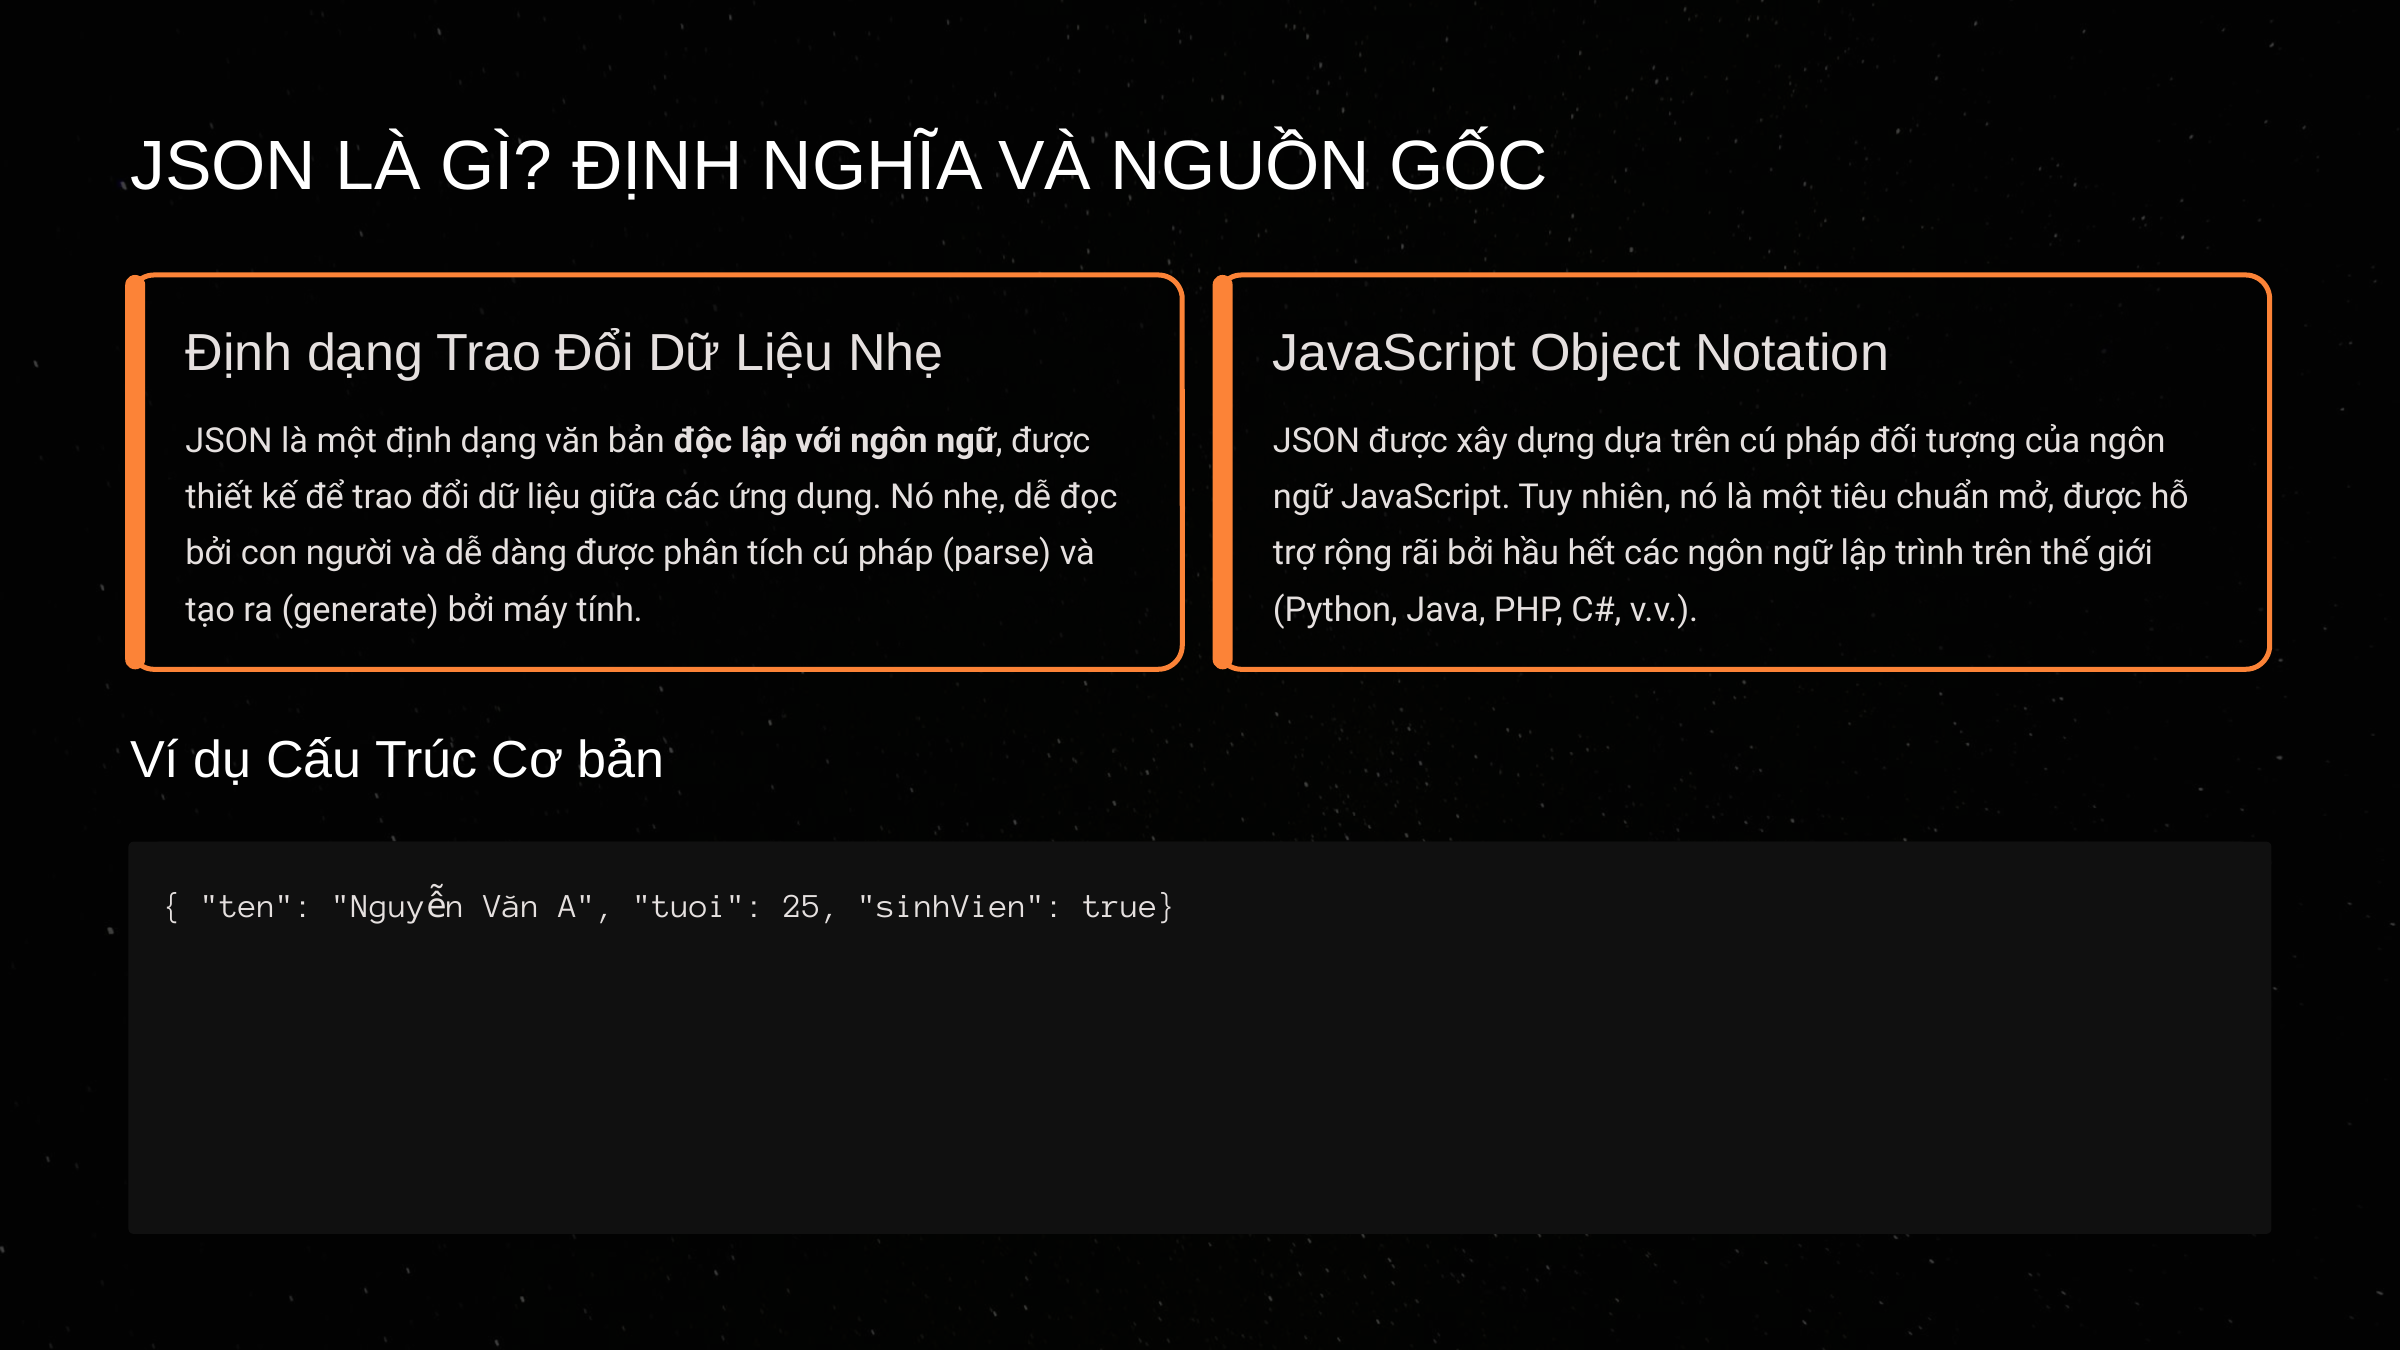

JSON LÀ GÌ? ĐỊNH NGHĨA VÀ NGUỒN GỐC

Định dạng Trao Đổi Dữ Liệu Nhẹ
JavaScript Object Notation
JSON là một định dạng văn bản độc lập với ngôn ngữ, được thiết kế để trao đổi dữ liệu giữa các ứng dụng. Nó nhẹ, dễ đọc bởi con người và dễ dàng được phân tích cú pháp (parse) và tạo ra (generate) bởi máy tính.
JSON được xây dựng dựa trên cú pháp đối tượng của ngôn ngữ JavaScript. Tuy nhiên, nó là một tiêu chuẩn mở, được hỗ trợ rộng rãi bởi hầu hết các ngôn ngữ lập trình trên thế giới (Python, Java, PHP, C#, v.v.).
Ví dụ Cấu Trúc Cơ bản

{ "ten": "Nguyễn Văn A", "tuoi": 25, "sinhVien": true}